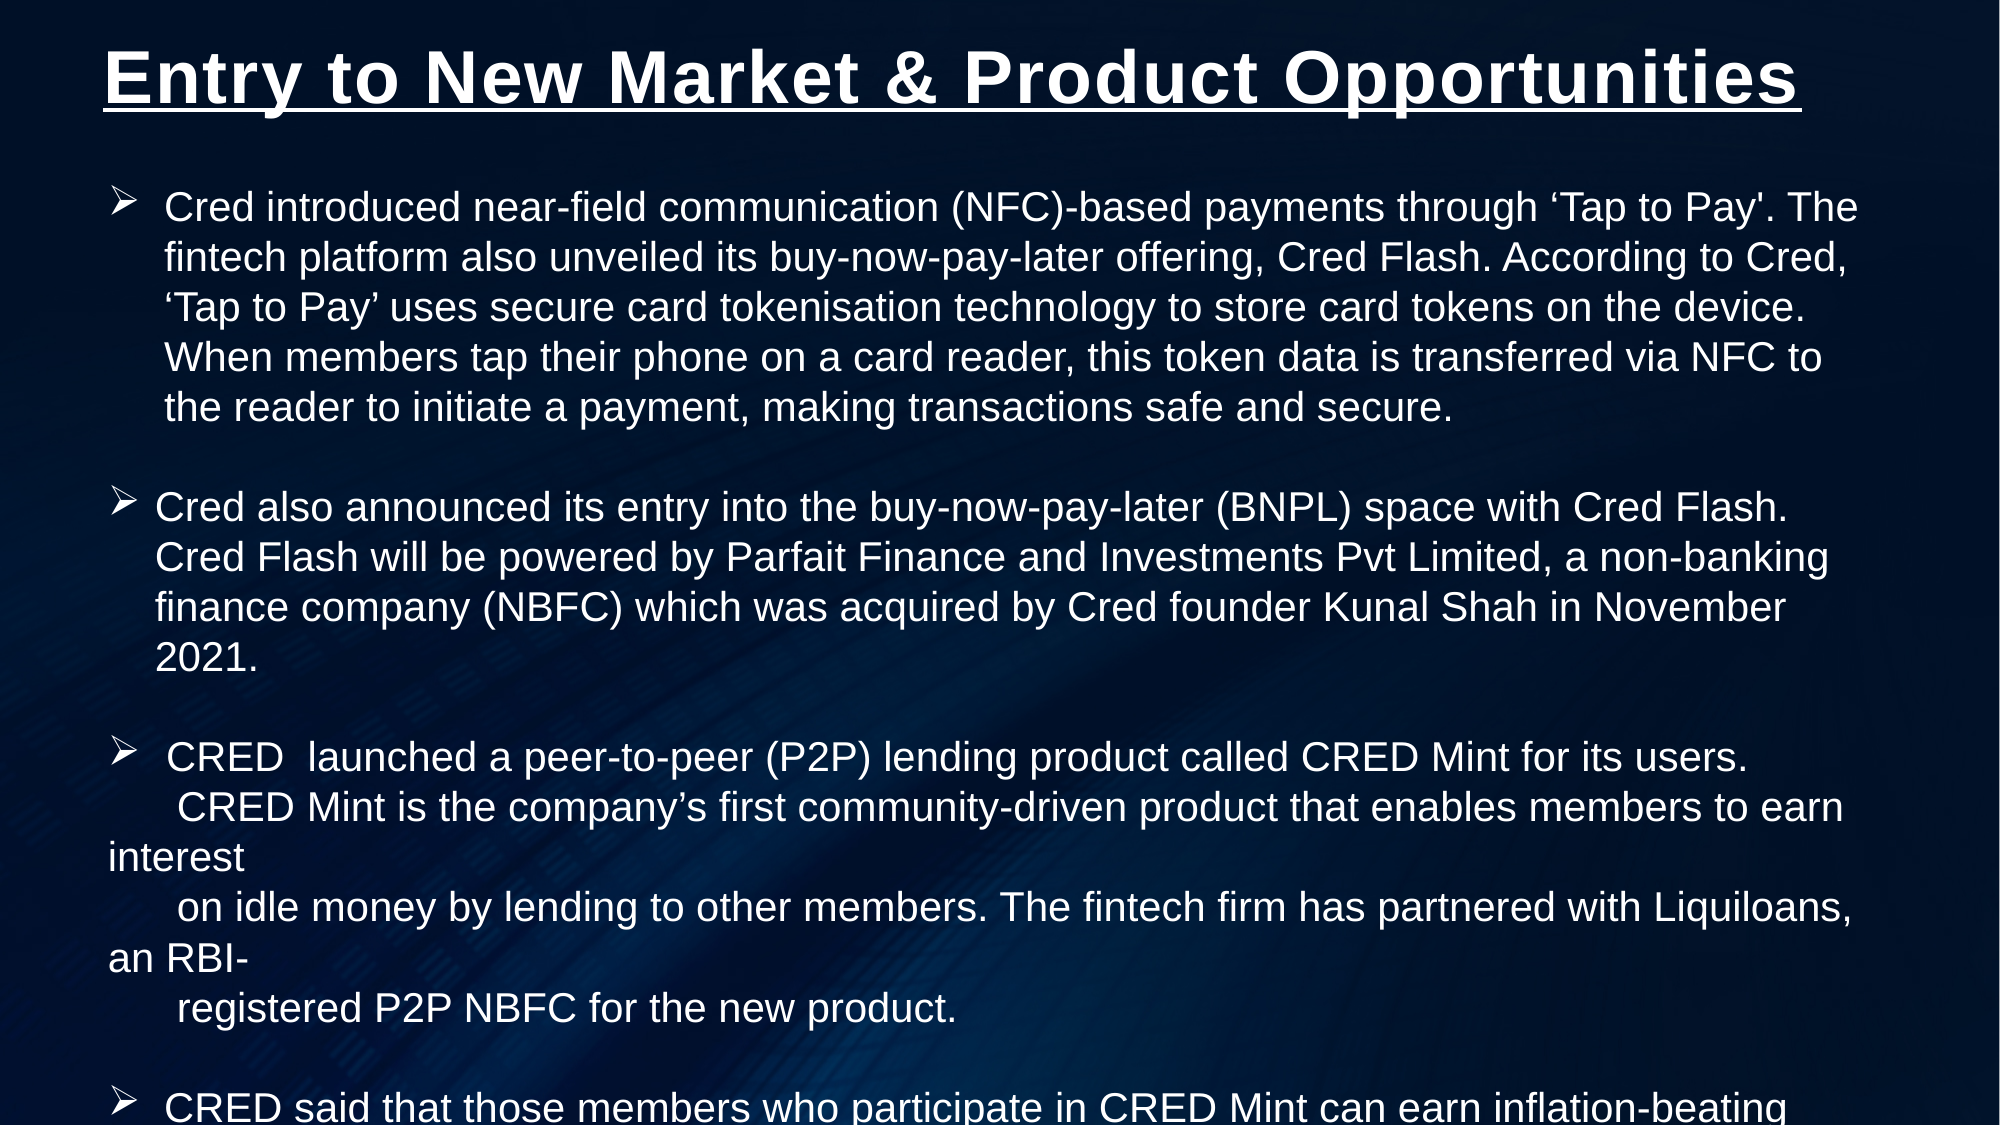

# Entry to New Market & Product Opportunities
Cred introduced near-field communication (NFC)-based payments through ‘Tap to Pay'. The fintech platform also unveiled its buy-now-pay-later offering, Cred Flash. According to Cred, ‘Tap to Pay’ uses secure card tokenisation technology to store card tokens on the device. When members tap their phone on a card reader, this token data is transferred via NFC to the reader to initiate a payment, making transactions safe and secure.

Cred also announced its entry into the buy-now-pay-later (BNPL) space with Cred Flash. Cred Flash will be powered by Parfait Finance and Investments Pvt Limited, a non-banking finance company (NBFC) which was acquired by Cred founder Kunal Shah in November 2021.

 CRED  launched a peer-to-peer (P2P) lending product called CRED Mint for its users.
      CRED Mint is the company’s first community-driven product that enables members to earn interest
      on idle money by lending to other members. The fintech firm has partnered with Liquiloans, an RBI-
      registered P2P NBFC for the new product.

CRED said that those members who participate in CRED Mint can earn inflation-beating interest rates of up to 9 per cent per annum, higher than traditional methods.